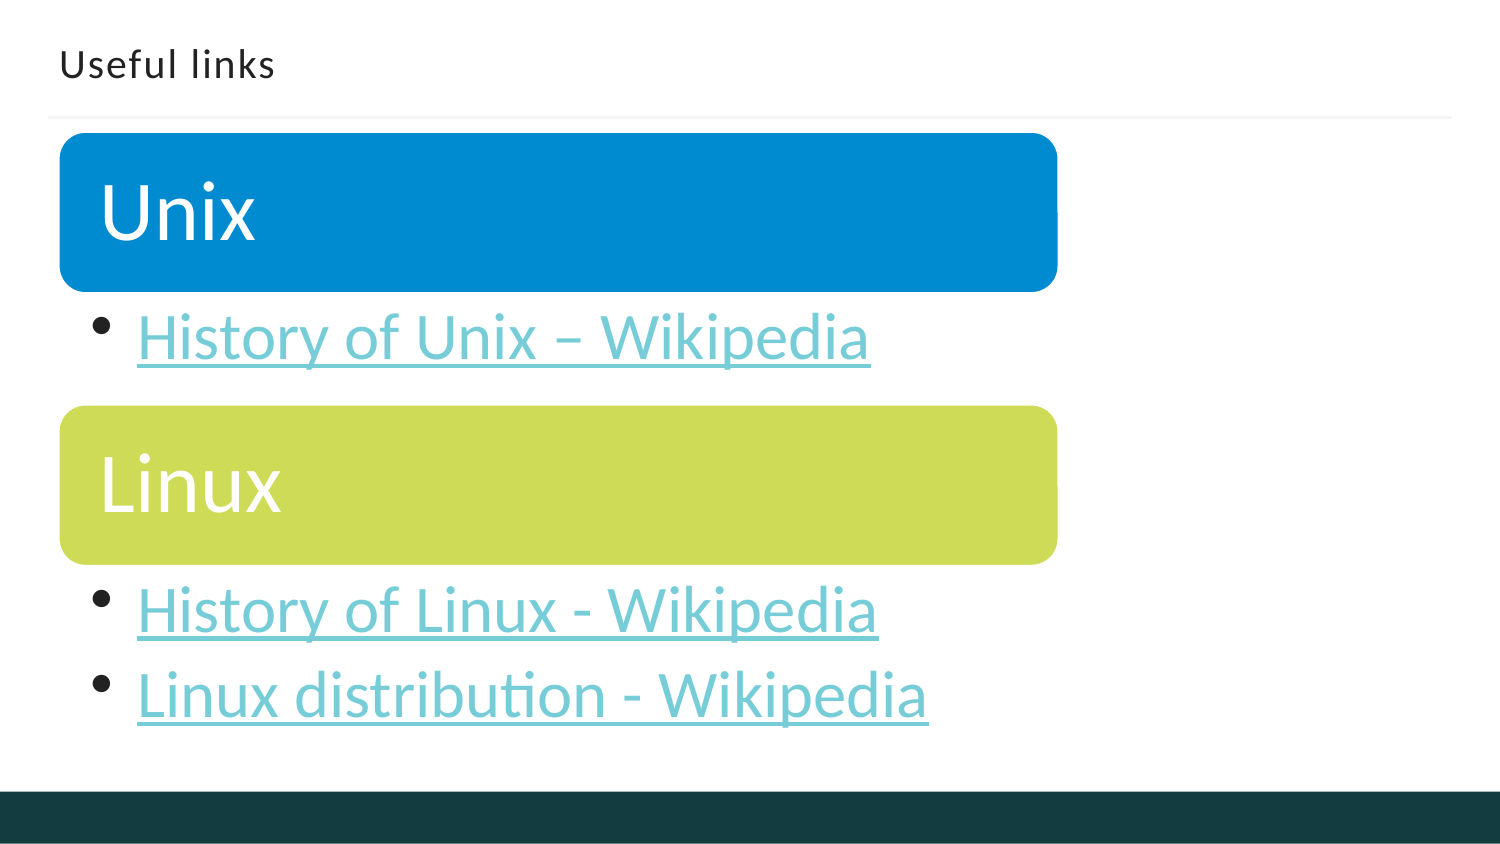

# Useful links
Unix
History of Unix – Wikipedia
Linux
History of Linux - Wikipedia
Linux distribution - Wikipedia